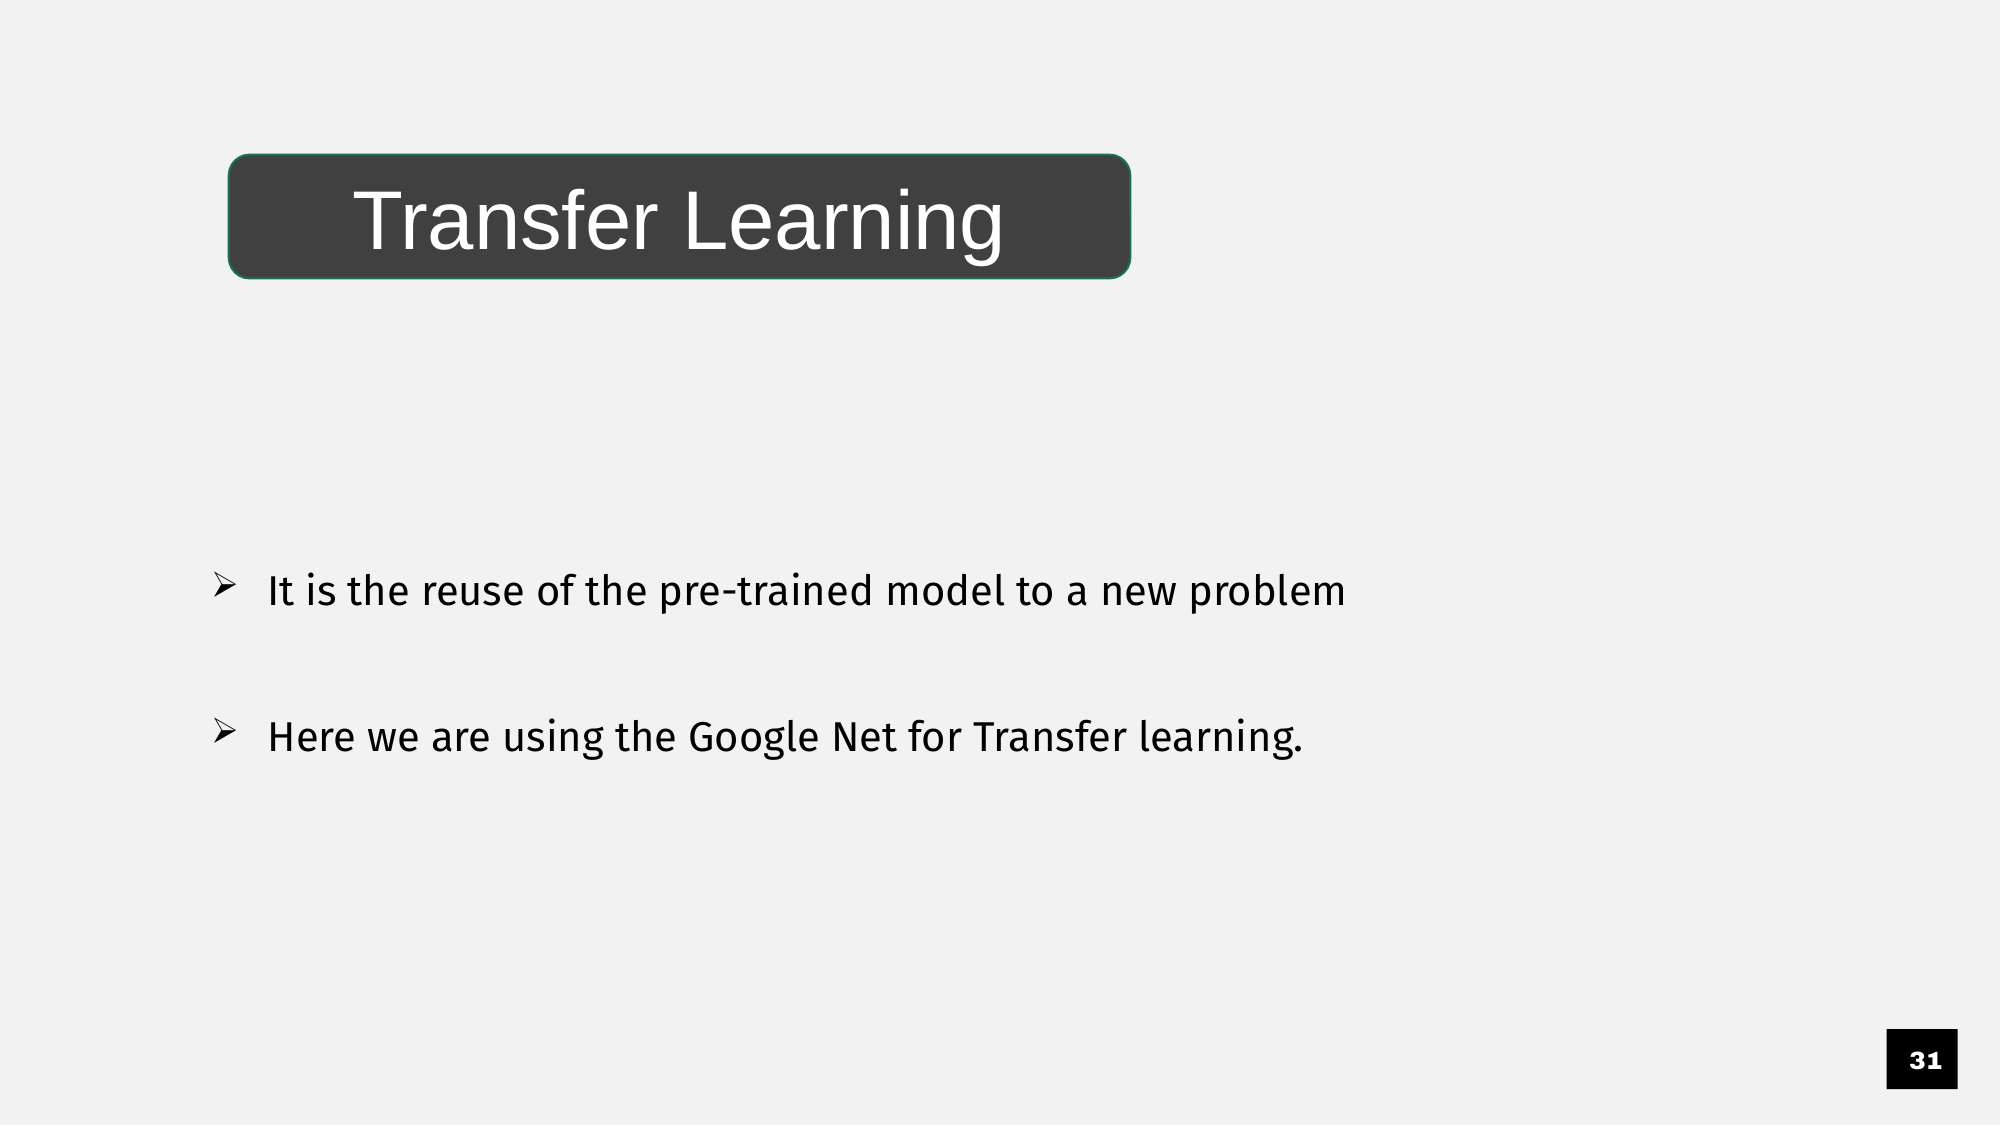

Transfer Learning
It is the reuse of the pre-trained model to a new problem
Here we are using the Google Net for Transfer learning.

31